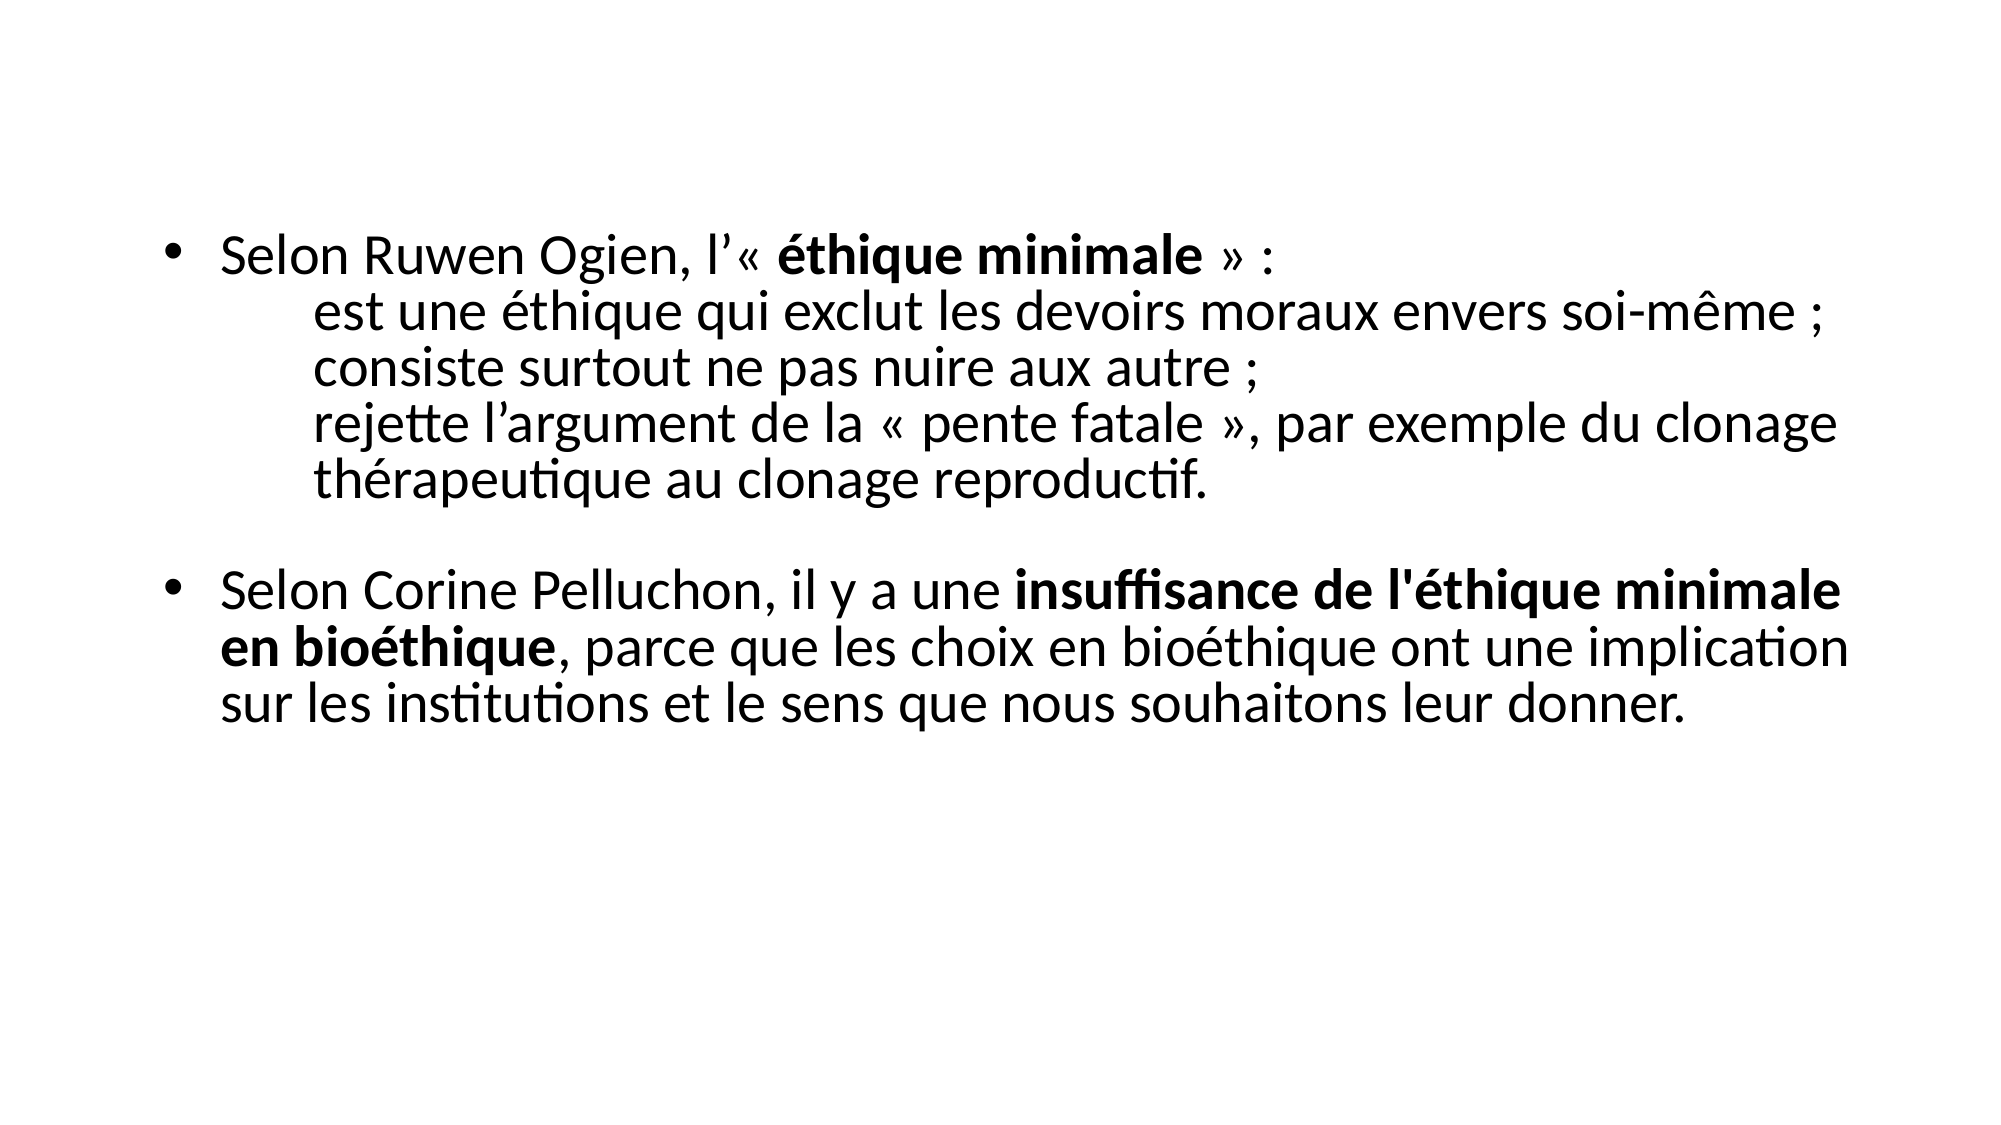

Selon Ruwen Ogien, l’« éthique minimale » :
est une éthique qui exclut les devoirs moraux envers soi-même ;
consiste surtout ne pas nuire aux autre ;
rejette l’argument de la « pente fatale », par exemple du clonage thérapeutique au clonage reproductif.

Selon Corine Pelluchon, il y a une insuffisance de l'éthique minimale en bioéthique, parce que les choix en bioéthique ont une implication sur les institutions et le sens que nous souhaitons leur donner.